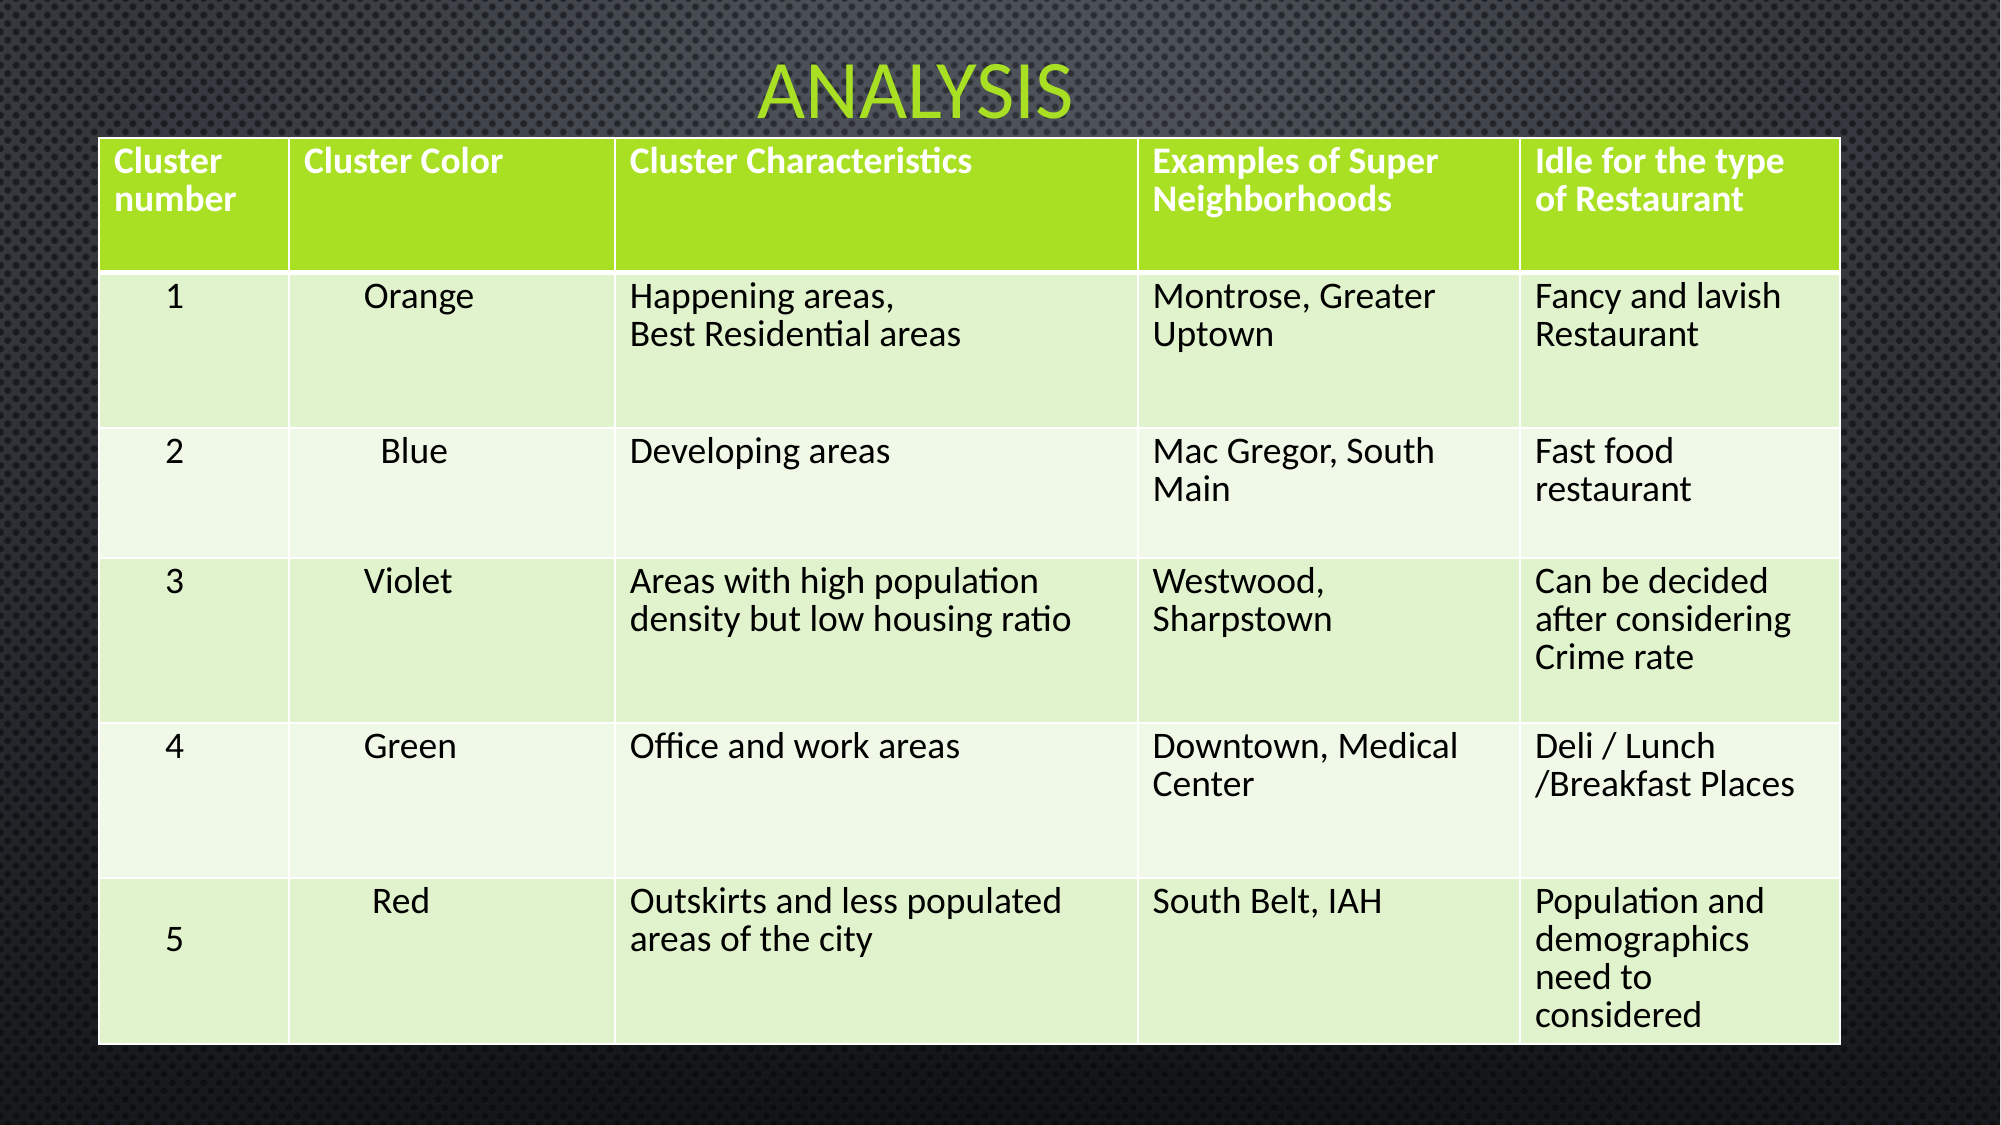

# Analysis
| Cluster number | Cluster Color | Cluster Characteristics | Examples of Super Neighborhoods | Idle for the type of Restaurant |
| --- | --- | --- | --- | --- |
| 1 | Orange | Happening areas, Best Residential areas | Montrose, Greater Uptown | Fancy and lavish Restaurant |
| 2 | Blue | Developing areas | Mac Gregor, South Main | Fast food restaurant |
| 3 | Violet | Areas with high population density but low housing ratio | Westwood, Sharpstown | Can be decided after considering Crime rate |
| 4 | Green | Office and work areas | Downtown, Medical Center | Deli / Lunch /Breakfast Places |
| 5 | Red | Outskirts and less populated areas of the city | South Belt, IAH | Population and demographics need to considered |